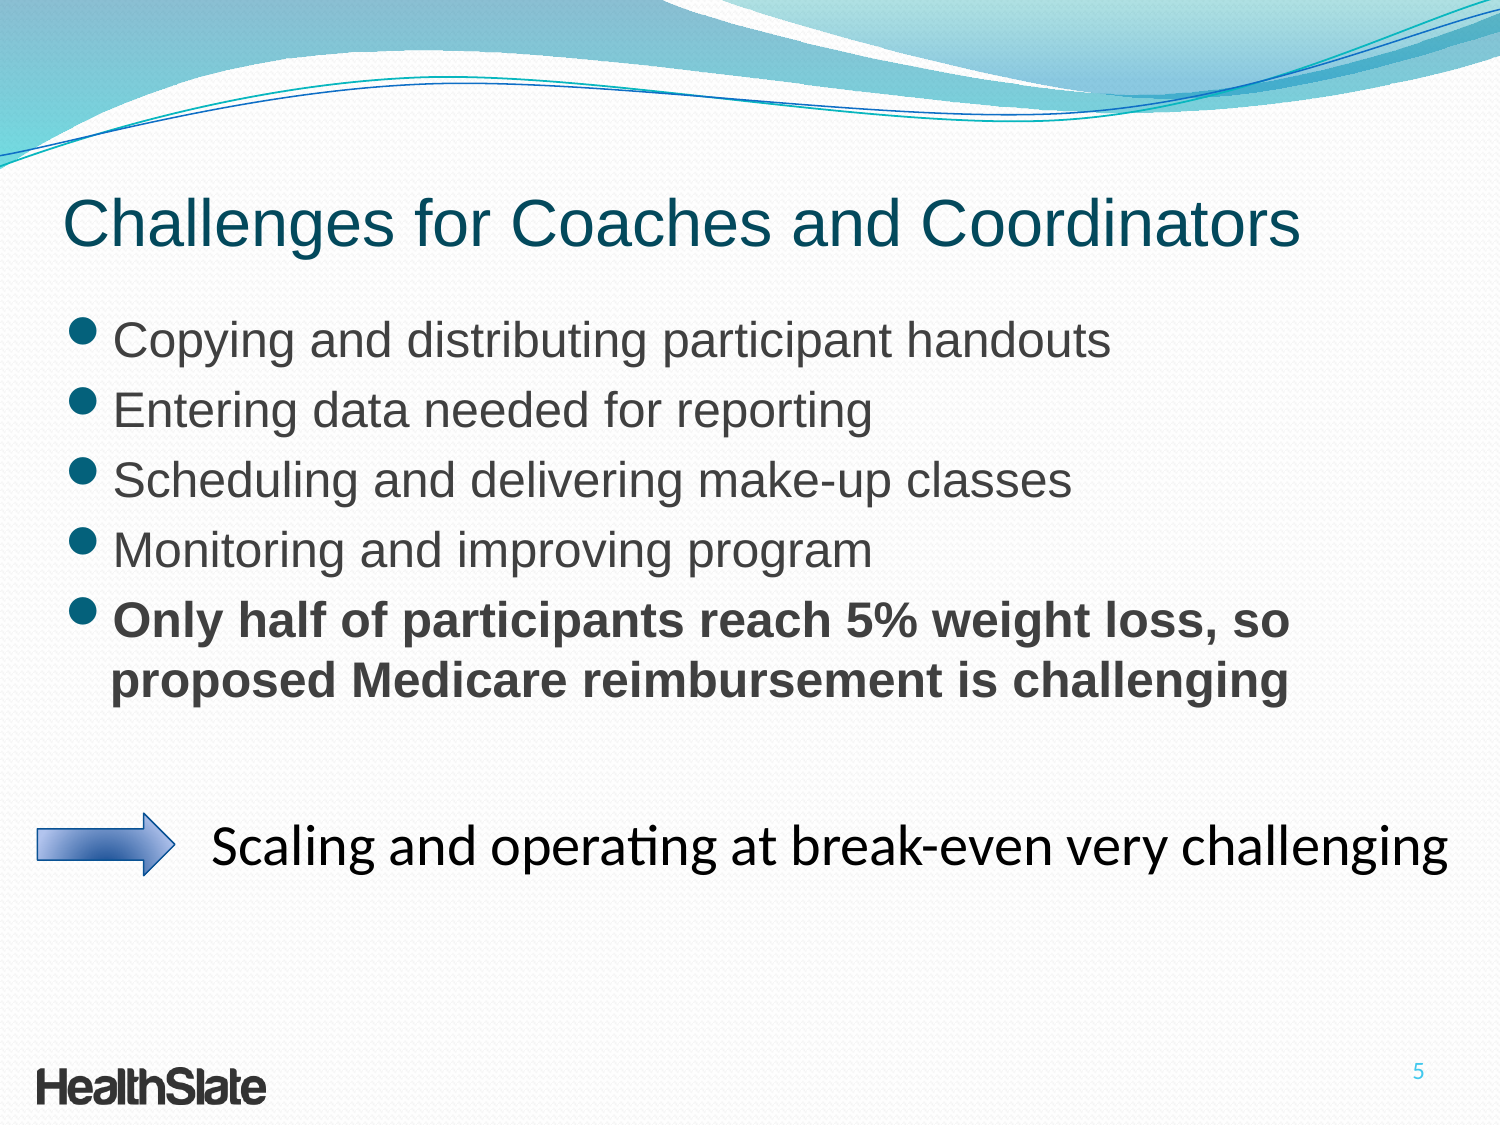

# Challenges for Coaches and Coordinators
Copying and distributing participant handouts
Entering data needed for reporting
Scheduling and delivering make-up classes
Monitoring and improving program
Only half of participants reach 5% weight loss, so proposed Medicare reimbursement is challenging

Scaling and operating at break-even very challenging

5